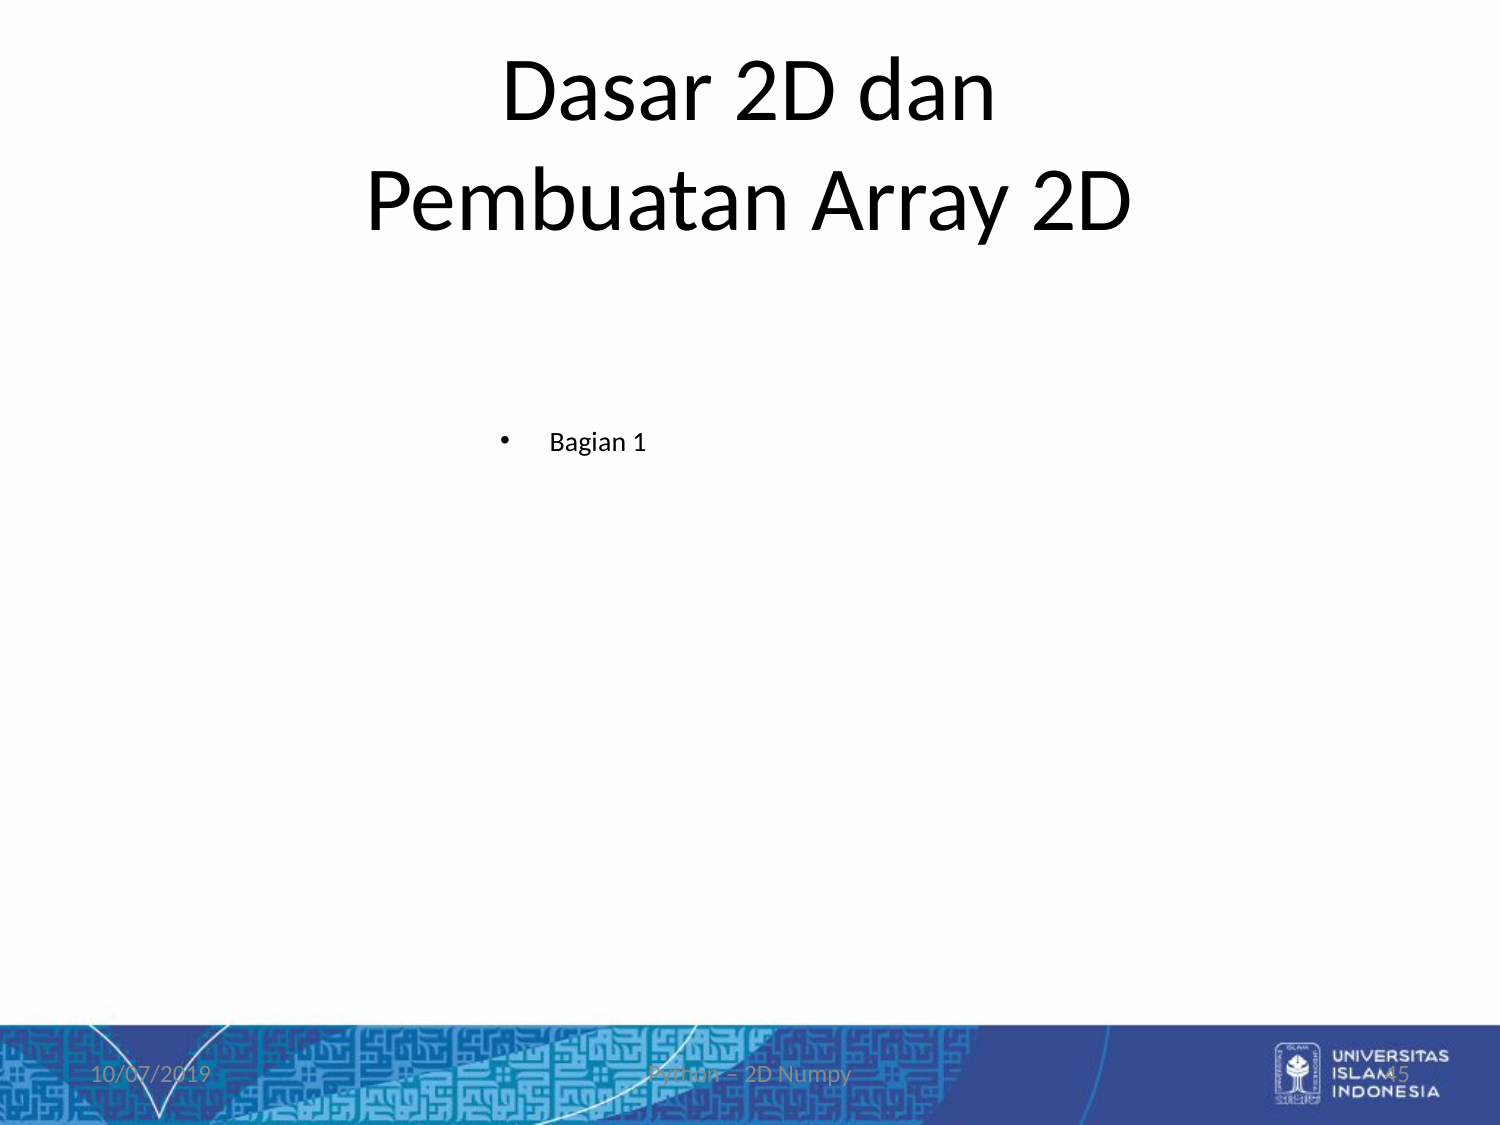

# Dasar 2D dan Pembuatan Array 2D
Bagian 1
10/07/2019
Python – 2D Numpy
45